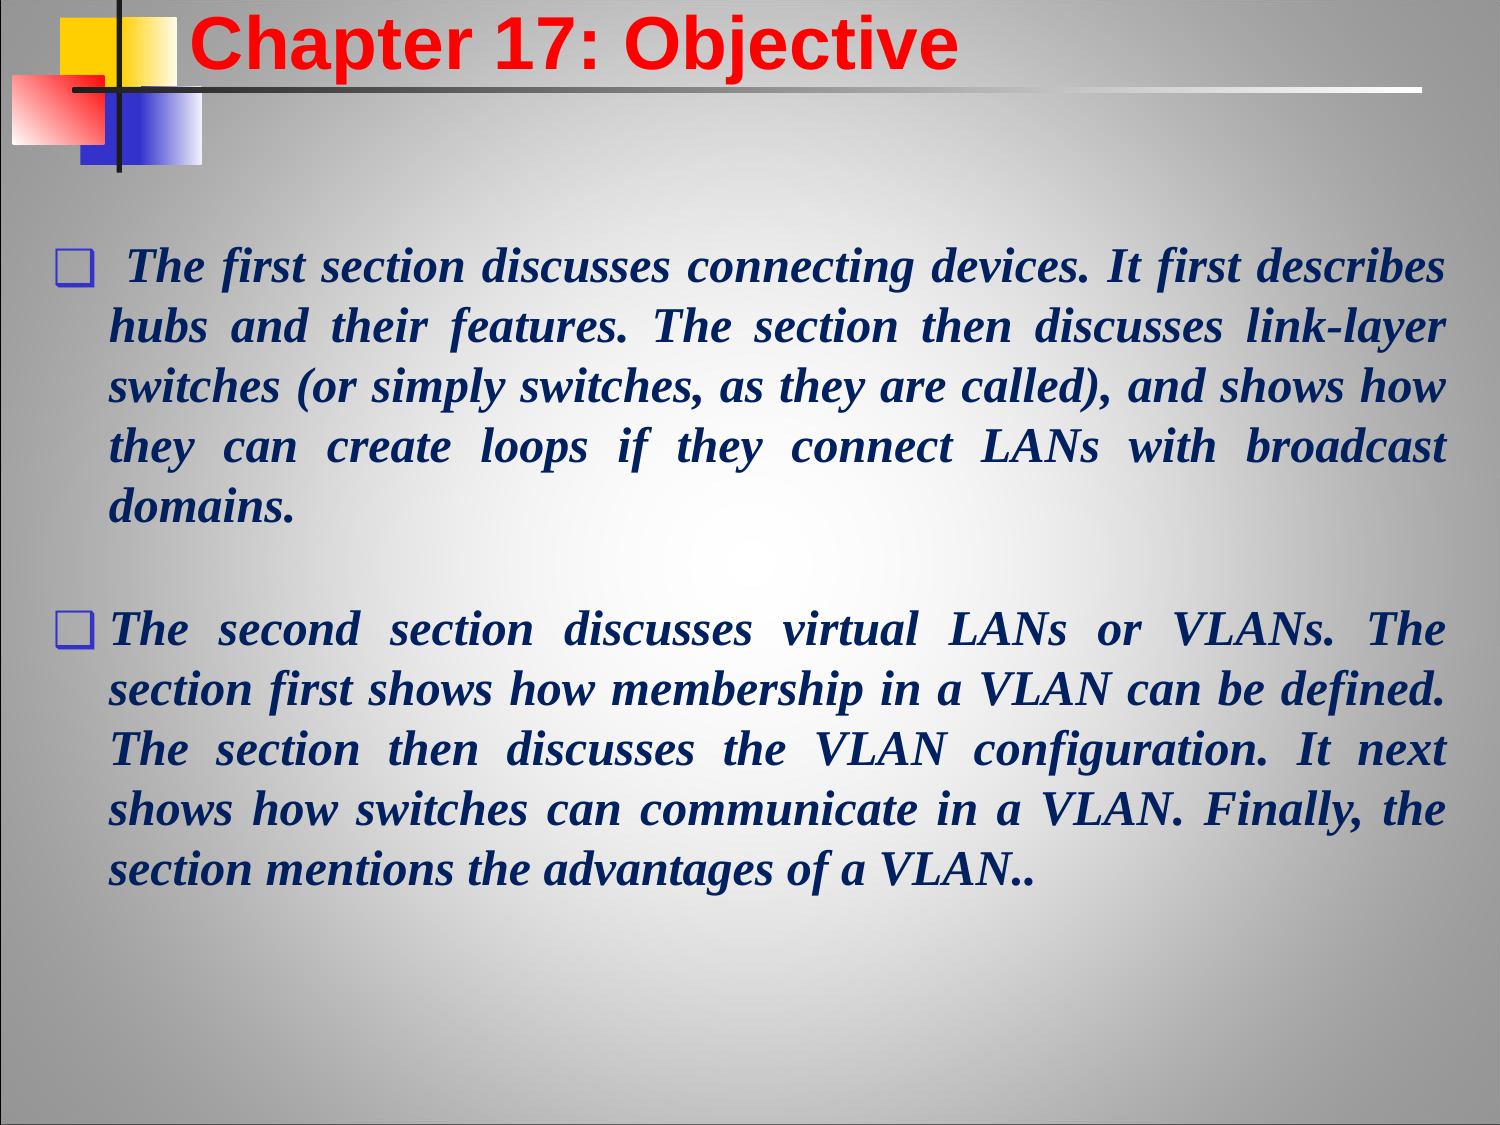

Chapter 17: Objective

 The first section discusses connecting devices. It first describes hubs and their features. The section then discusses link-layer switches (or simply switches, as they are called), and shows how they can create loops if they connect LANs with broadcast domains.
The second section discusses virtual LANs or VLANs. The section first shows how membership in a VLAN can be defined. The section then discusses the VLAN configuration. It next shows how switches can communicate in a VLAN. Finally, the section mentions the advantages of a VLAN..